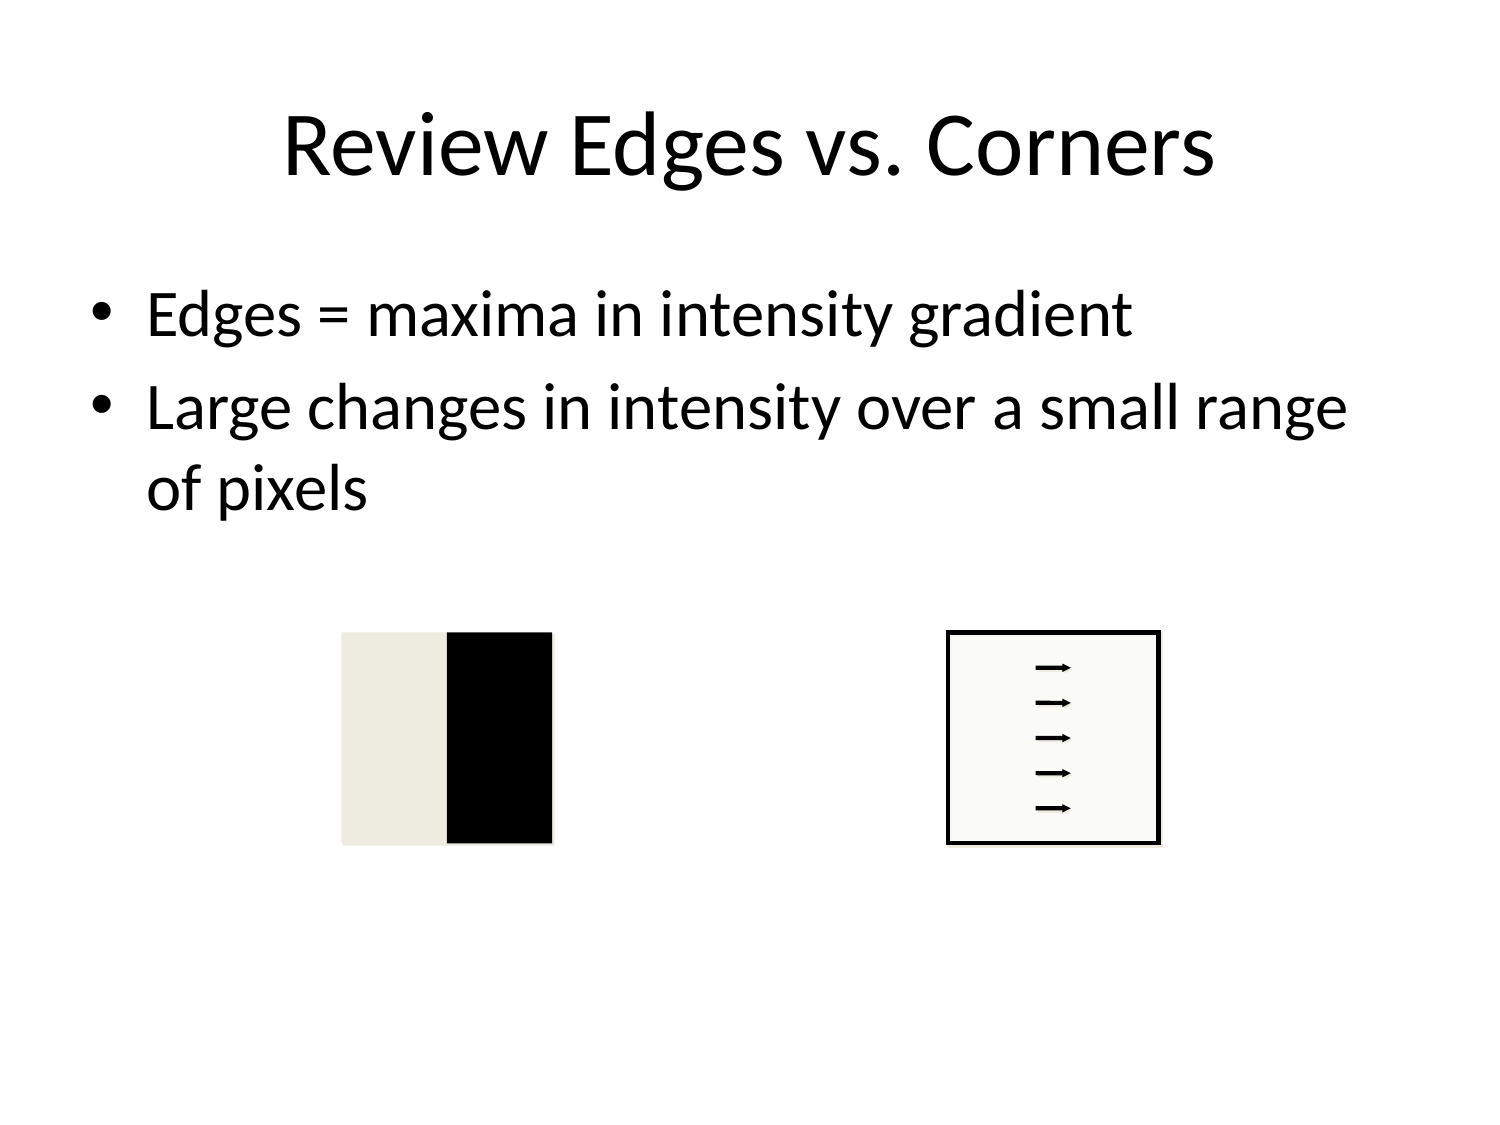

# Review Edges vs. Corners
Edges = maxima in intensity gradient
Large changes in intensity over a small range of pixels